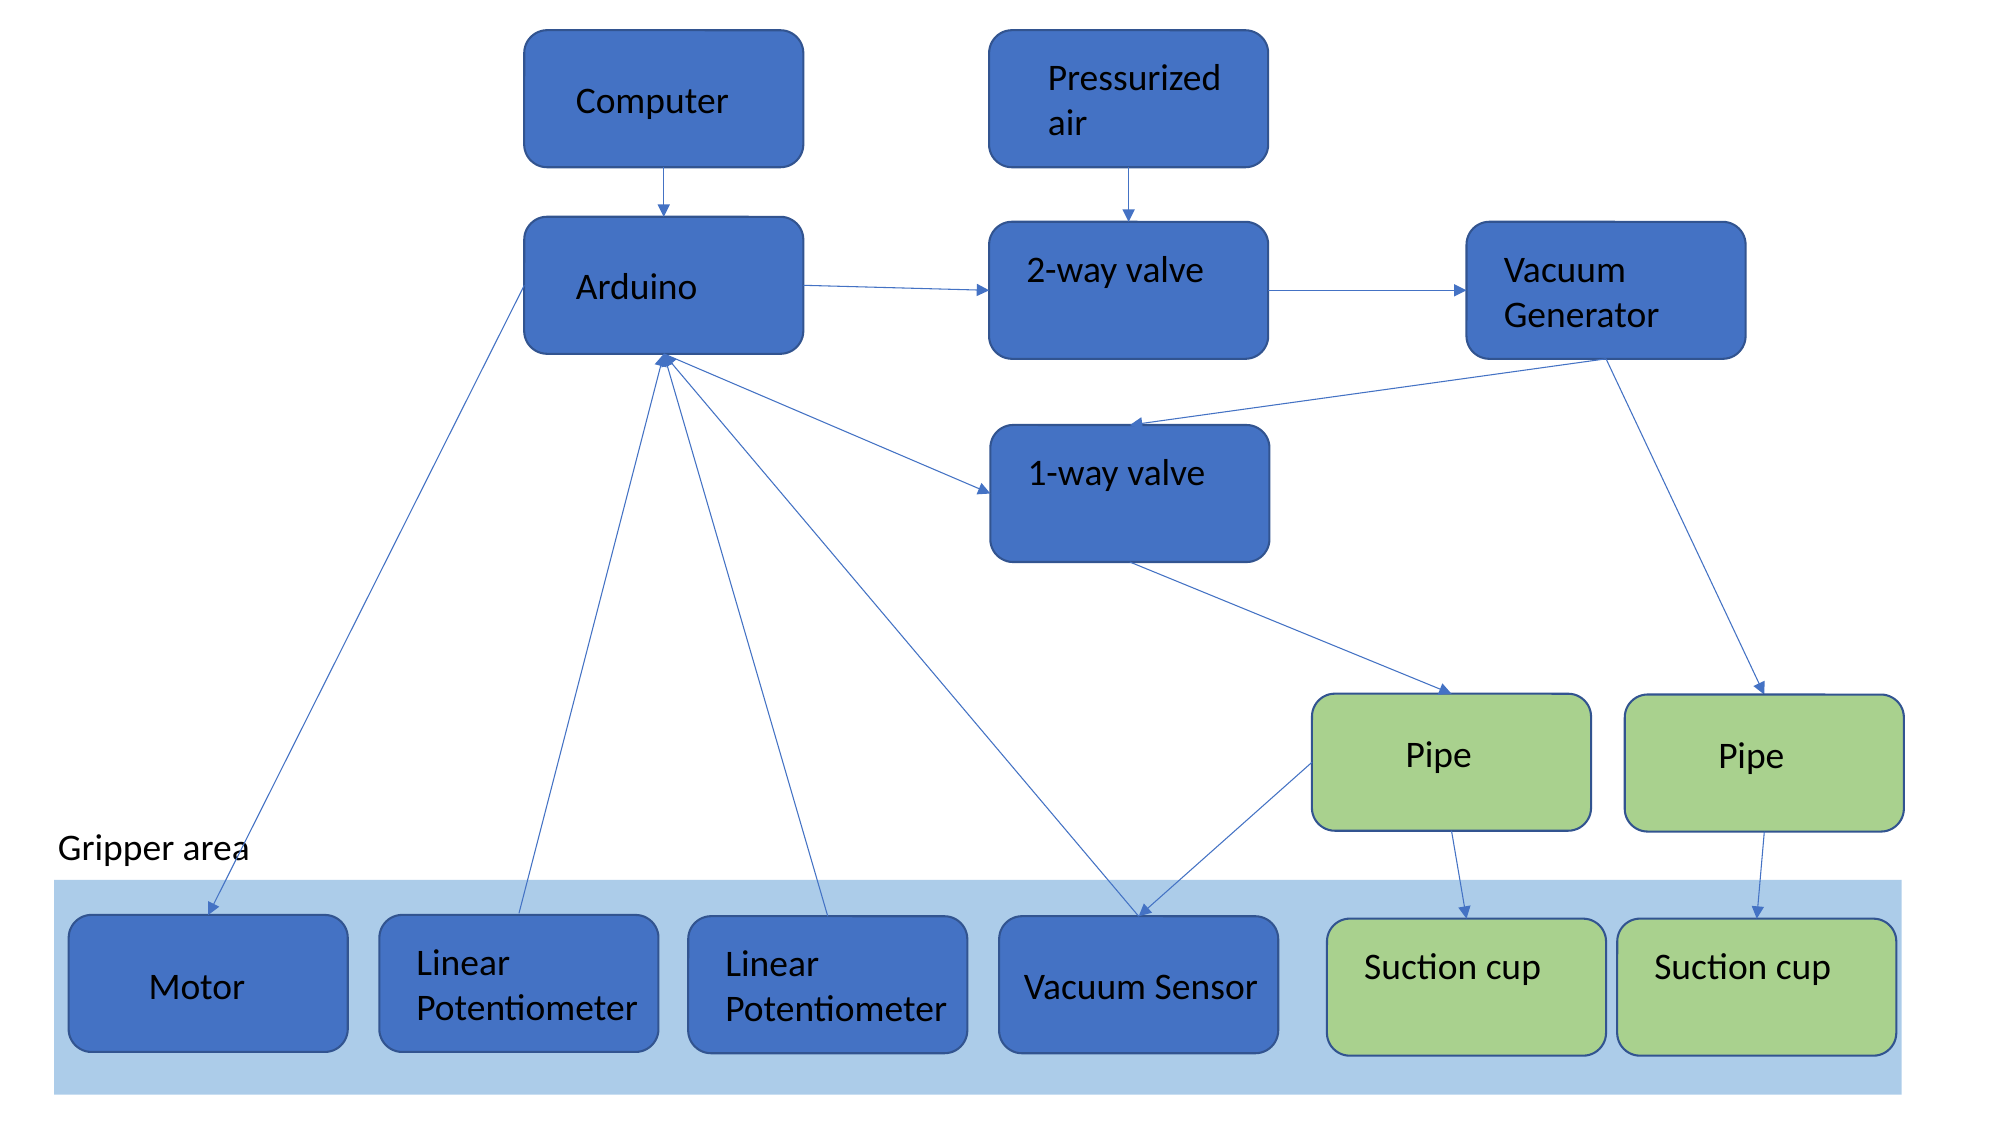

Pressurized air
Computer

2-way valve
Vacuum Generator
Arduino

1-way valve

Pipe
Pipe
Gripper area

Linear Potentiometer
Linear Potentiometer
Suction cup
Suction cup
Vacuum Sensor
Motor